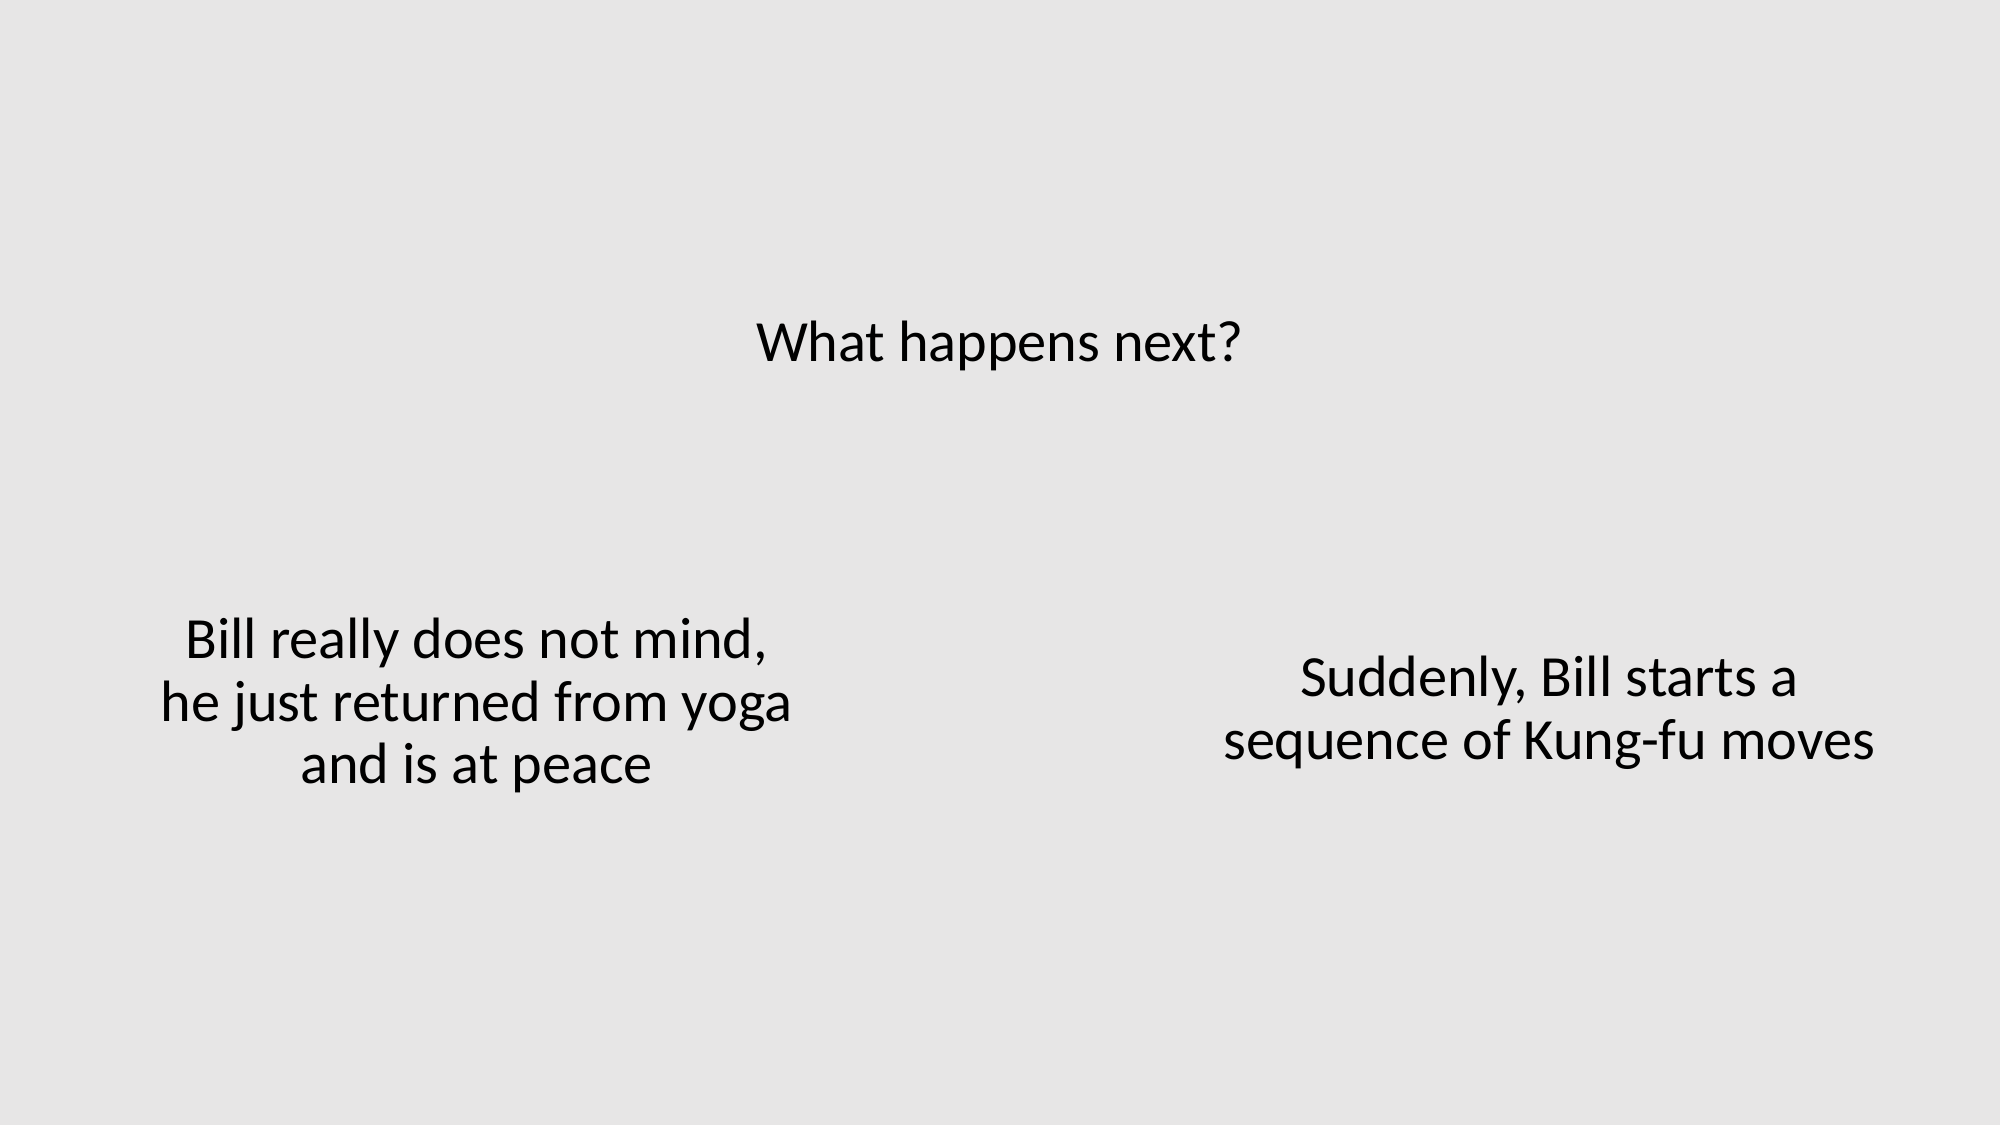

What happens next?
Bill really does not mind, he just returned from yoga and is at peace
Suddenly, Bill starts a sequence of Kung-fu moves